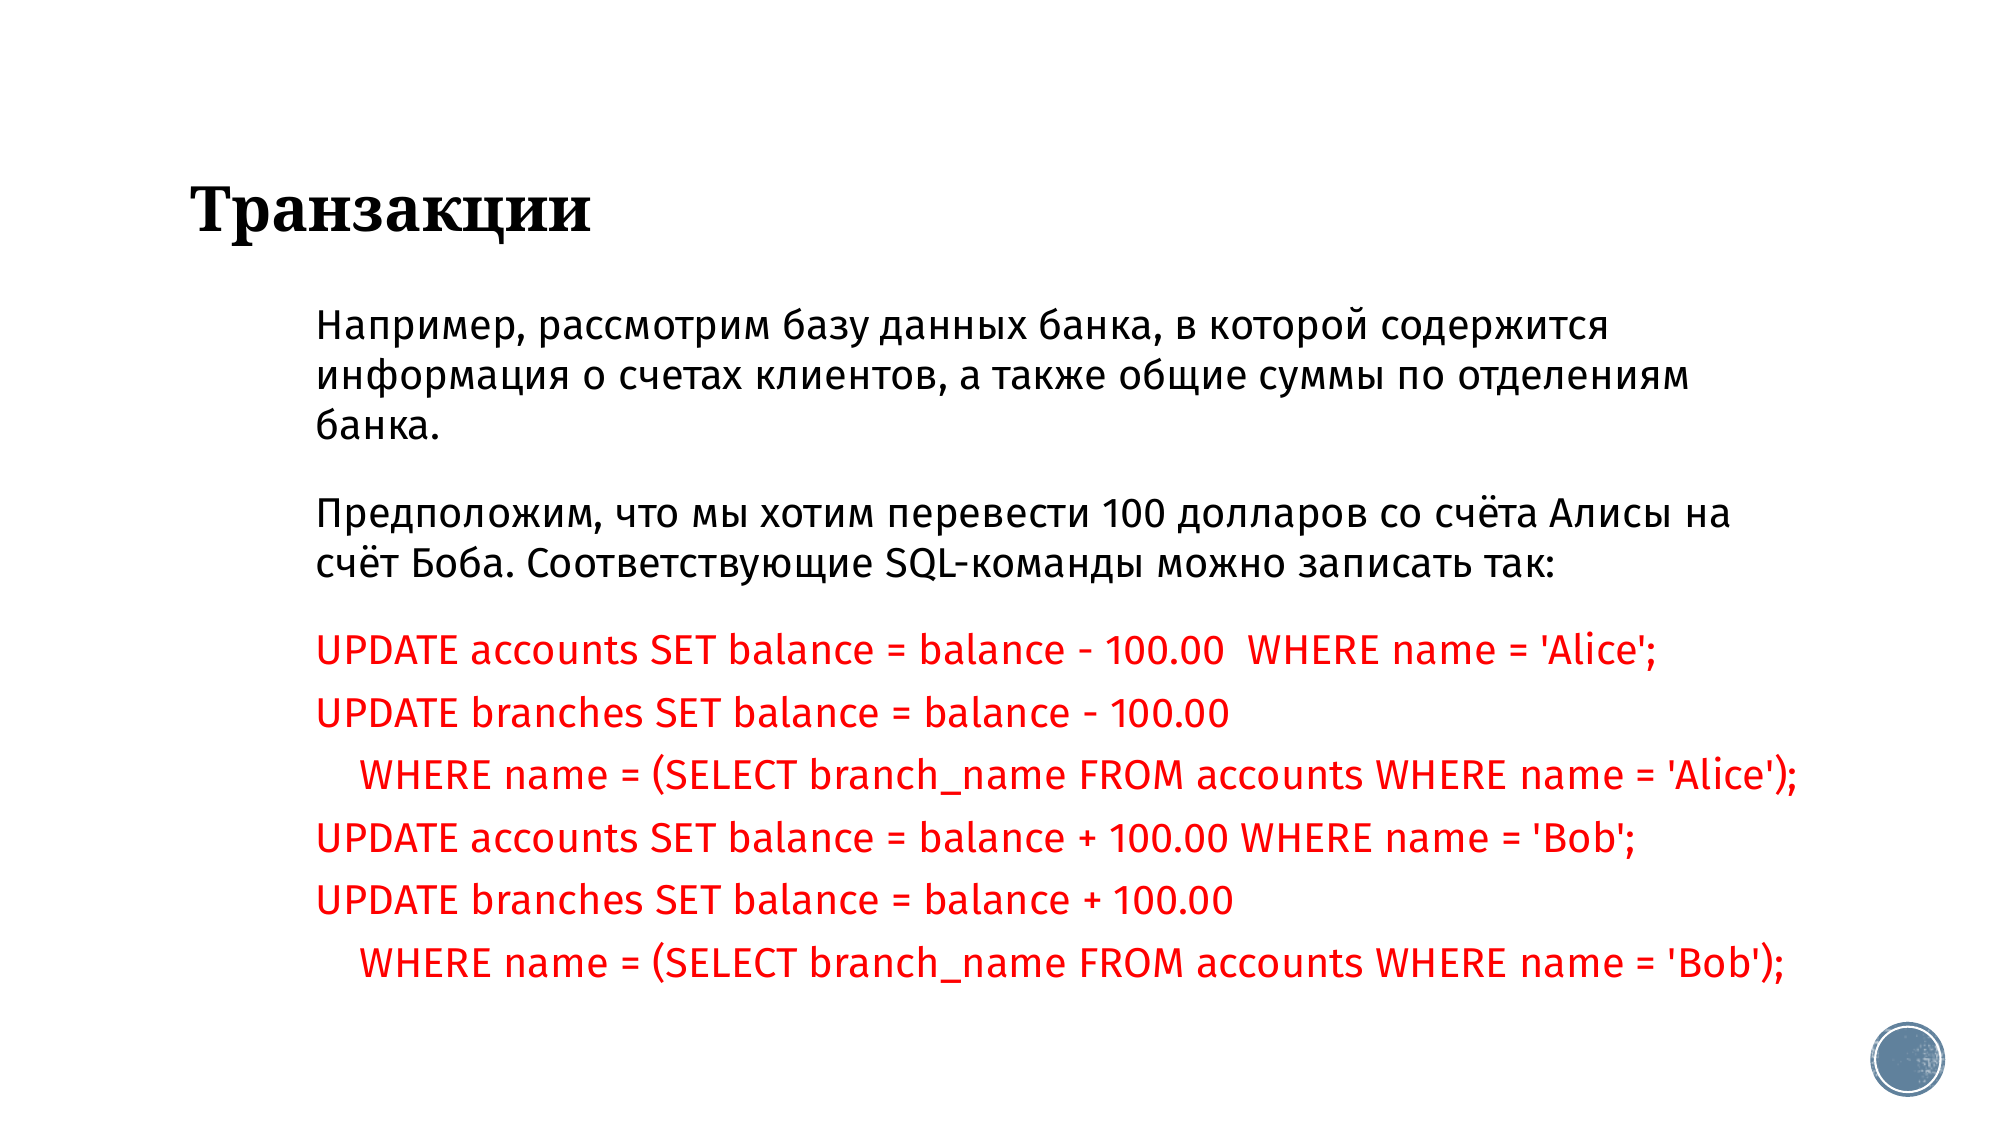

# Транзакции
Например, рассмотрим базу данных банка, в которой содержится информация о счетах клиентов, а также общие суммы по отделениям банка.
Предположим, что мы хотим перевести 100 долларов со счёта Алисы на счёт Боба. Соответствующие SQL-команды можно записать так:
UPDATE accounts SET balance = balance - 100.00  WHERE name = 'Alice';
UPDATE branches SET balance = balance - 100.00
    WHERE name = (SELECT branch_name FROM accounts WHERE name = 'Alice');
UPDATE accounts SET balance = balance + 100.00 WHERE name = 'Bob';
UPDATE branches SET balance = balance + 100.00
    WHERE name = (SELECT branch_name FROM accounts WHERE name = 'Bob');